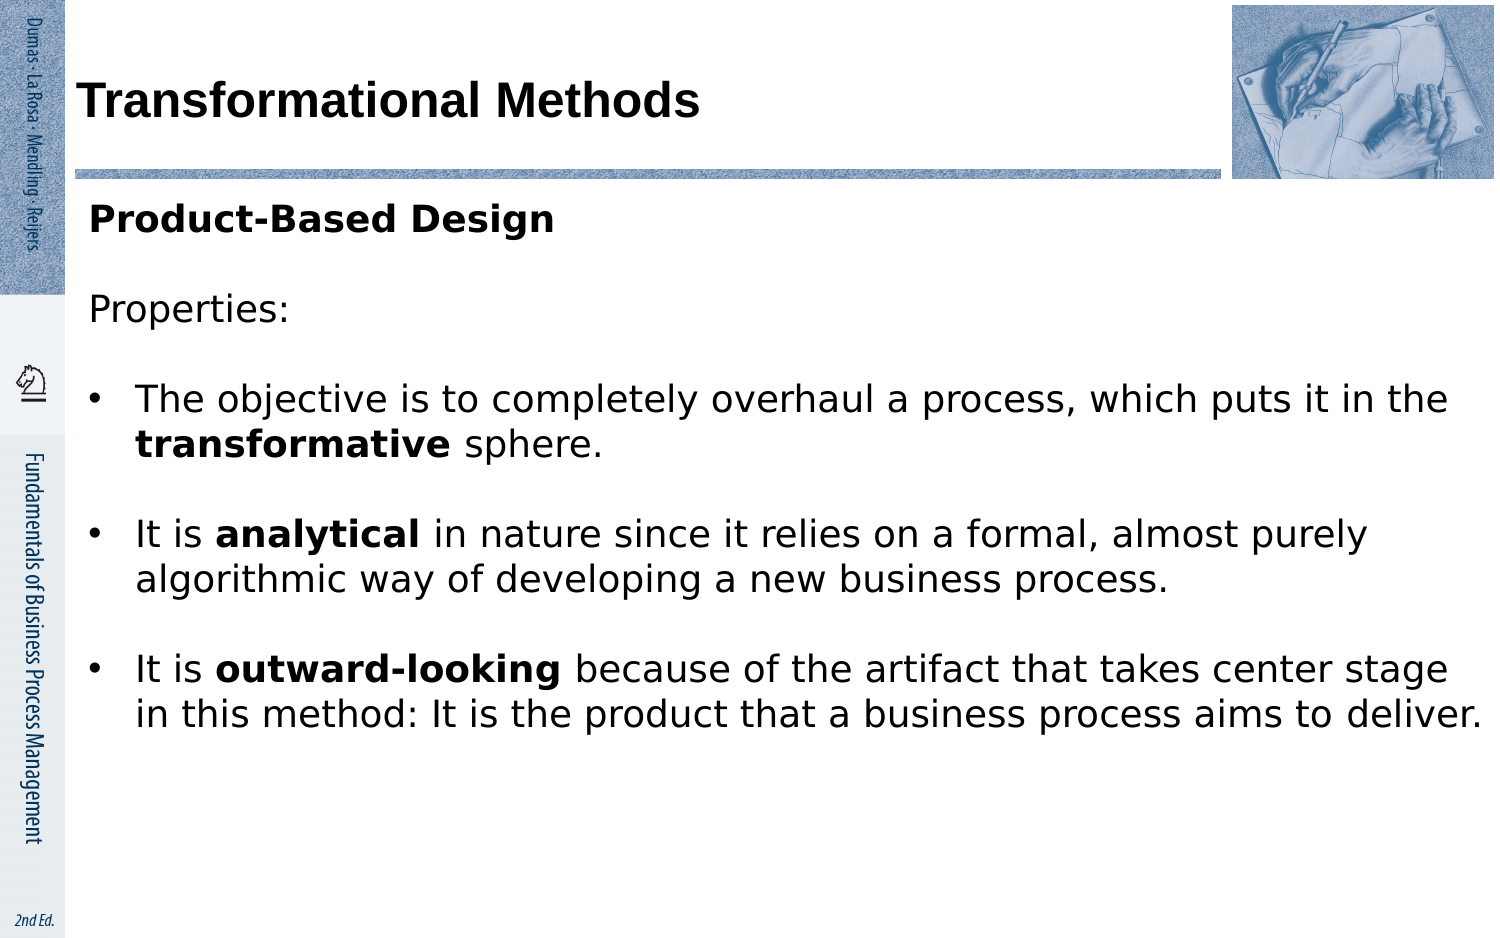

# Transformational Methods
Product-Based Design

Properties:

The objective is to completely overhaul a process, which puts it in the transformative sphere.

It is analytical in nature since it relies on a formal, almost purely algorithmic way of developing a new business process.

It is outward-looking because of the artifact that takes center stage in this method: It is the product that a business process aims to deliver.